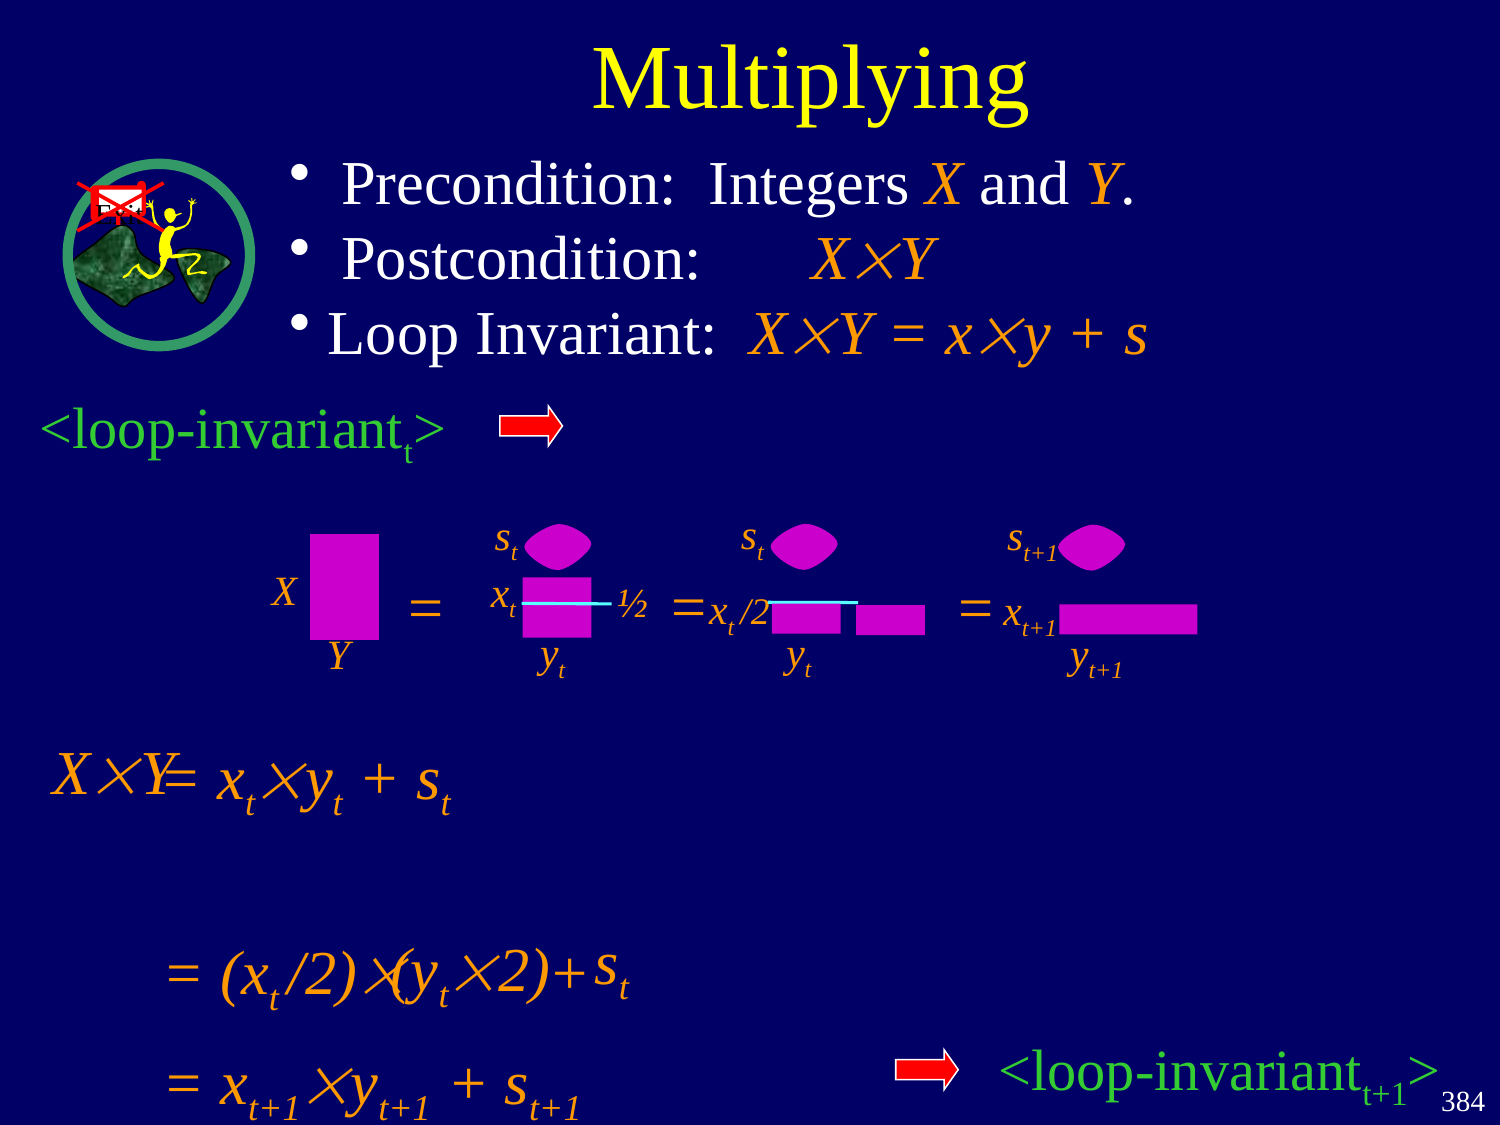

Multiplying
 Precondition:  Integers X and Y.
 Postcondition:       X×Y
 Loop Invariant:  X×Y = x×y + s

Exit

<loop-invariantt>

st

=
xt /2

yt
st

X
xt
=

yt
Y
st+1

=
xt+1

yt+1
 ½
X×Y

       = (xt /2)×         +
       = xt+1×yt+1 + st+1
= xt×yt + st
st
(yt×2)
<loop-invariantt+1>